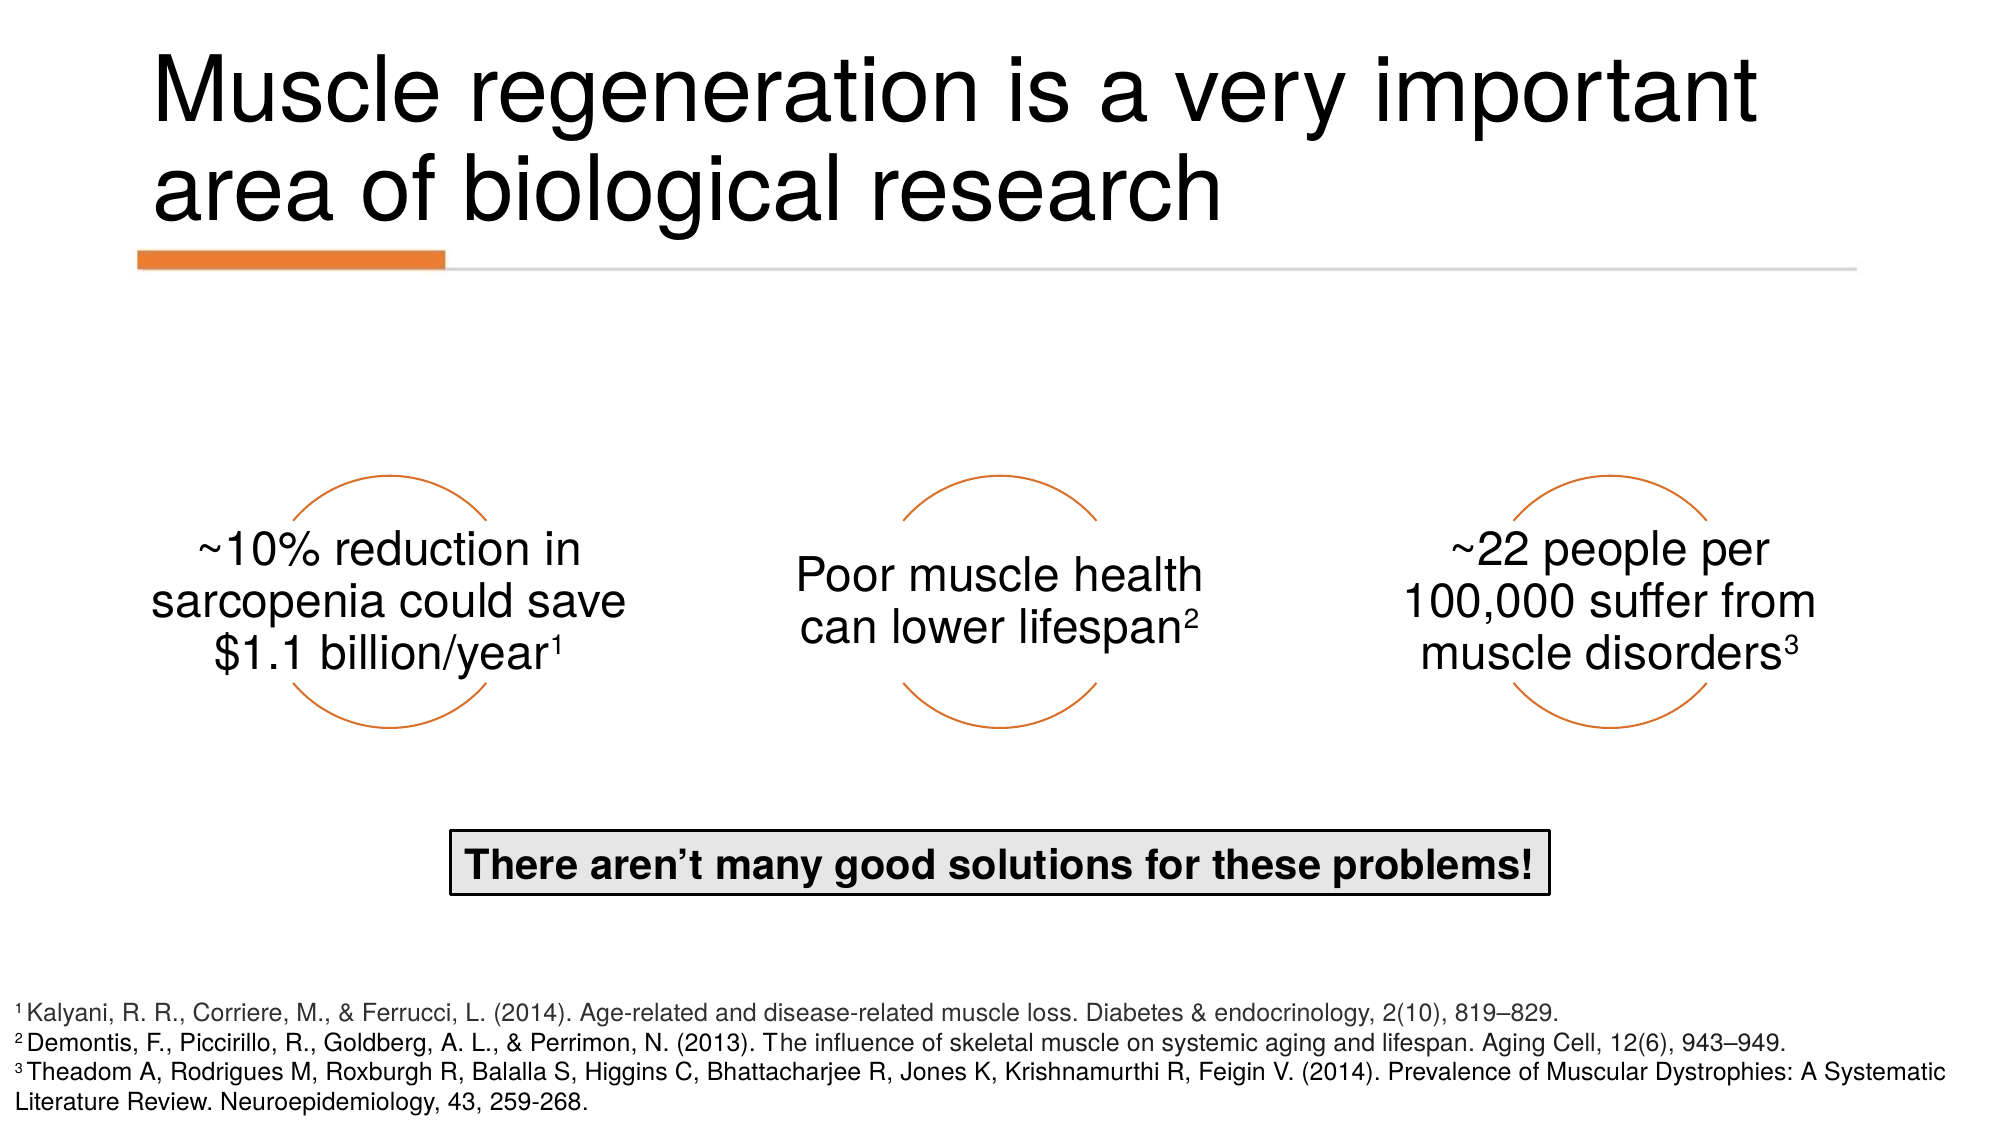

# Muscle regeneration is a very important area of biological research
~10% reduction in sarcopenia could save $1.1 billion/year1
Poor muscle health can lower lifespan2
~22 people per 100,000 suffer from muscle disorders3
There aren’t many good solutions for these problems!
1 Kalyani, R. R., Corriere, M., & Ferrucci, L. (2014). Age-related and disease-related muscle loss. Diabetes & endocrinology, 2(10), 819–829.
2 Demontis, F., Piccirillo, R., Goldberg, A. L., & Perrimon, N. (2013). The influence of skeletal muscle on systemic aging and lifespan. Aging Cell, 12(6), 943–949.
3 Theadom A, Rodrigues M, Roxburgh R, Balalla S, Higgins C, Bhattacharjee R, Jones K, Krishnamurthi R, Feigin V. (2014). Prevalence of Muscular Dystrophies: A Systematic Literature Review. Neuroepidemiology, 43, 259-268.